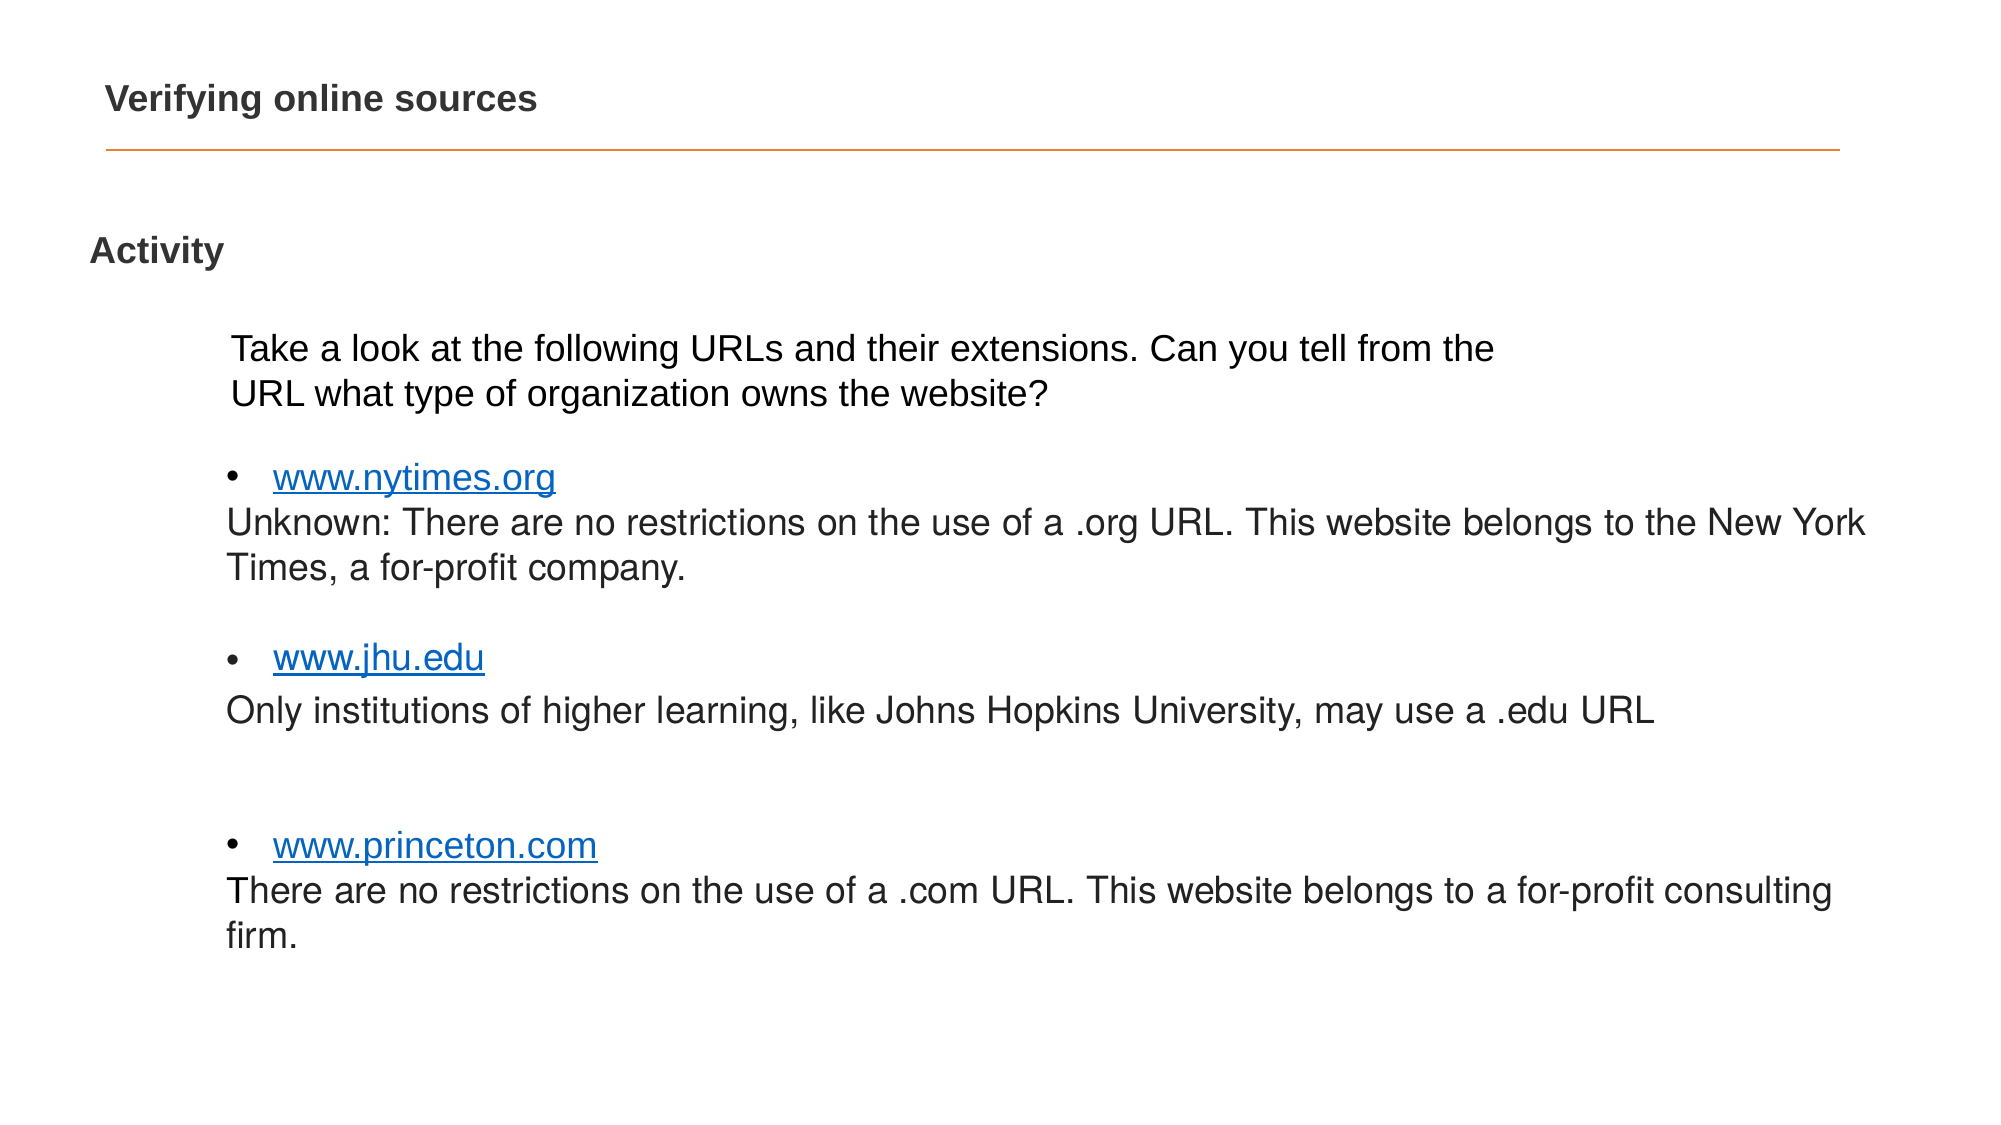

Verifying online sources
Activity
Take a look at the following URLs and their extensions. Can you tell from the URL what type of organization owns the website?
www.nytimes.org
Unknown: There are no restrictions on the use of a .org URL. This website belongs to the New York Times, a for-profit company.

www.jhu.edu
Only institutions of higher learning, like Johns Hopkins University, may use a .edu URL

www.princeton.com
There are no restrictions on the use of a .com URL. This website belongs to a for-profit consulting firm.